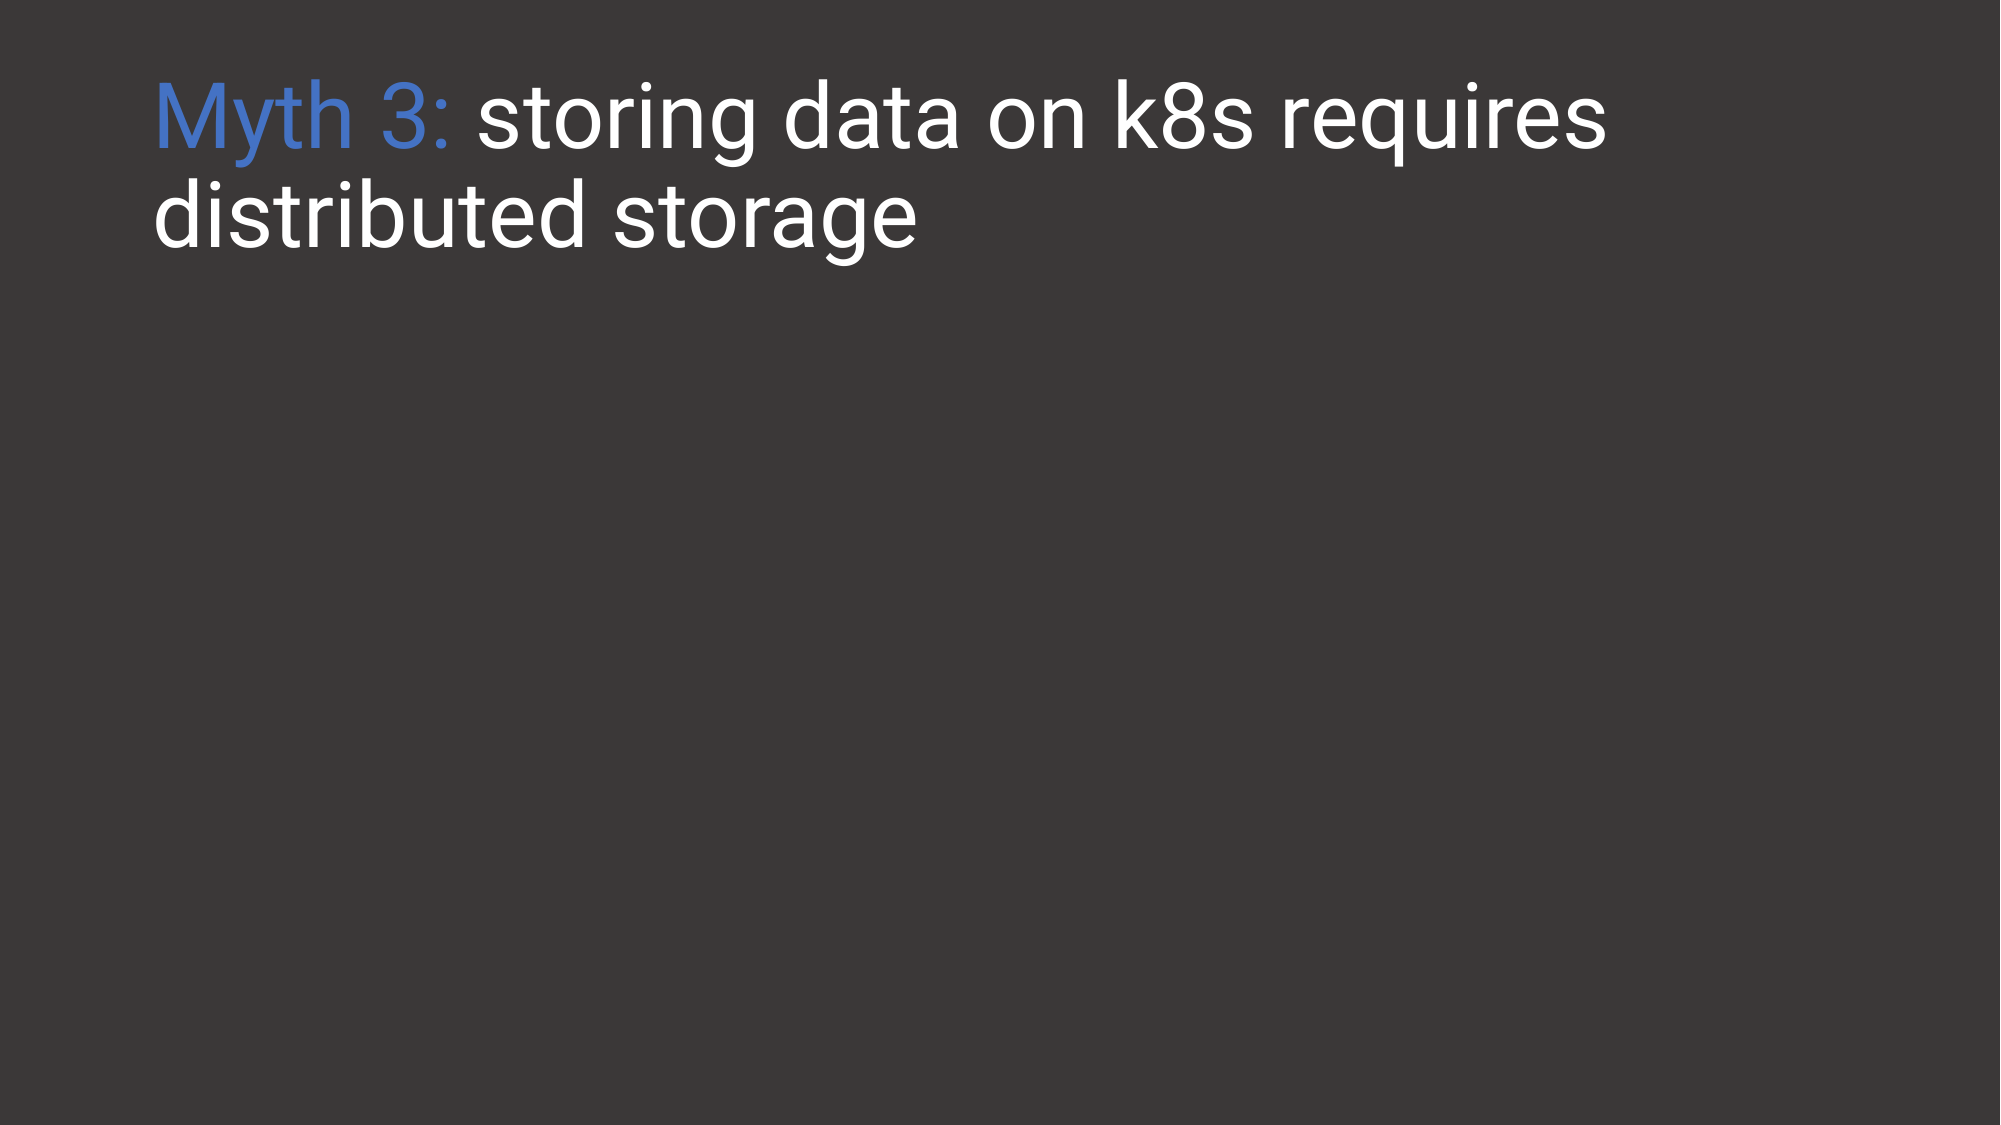

# Myth 3: storing data on k8s requires distributed storage